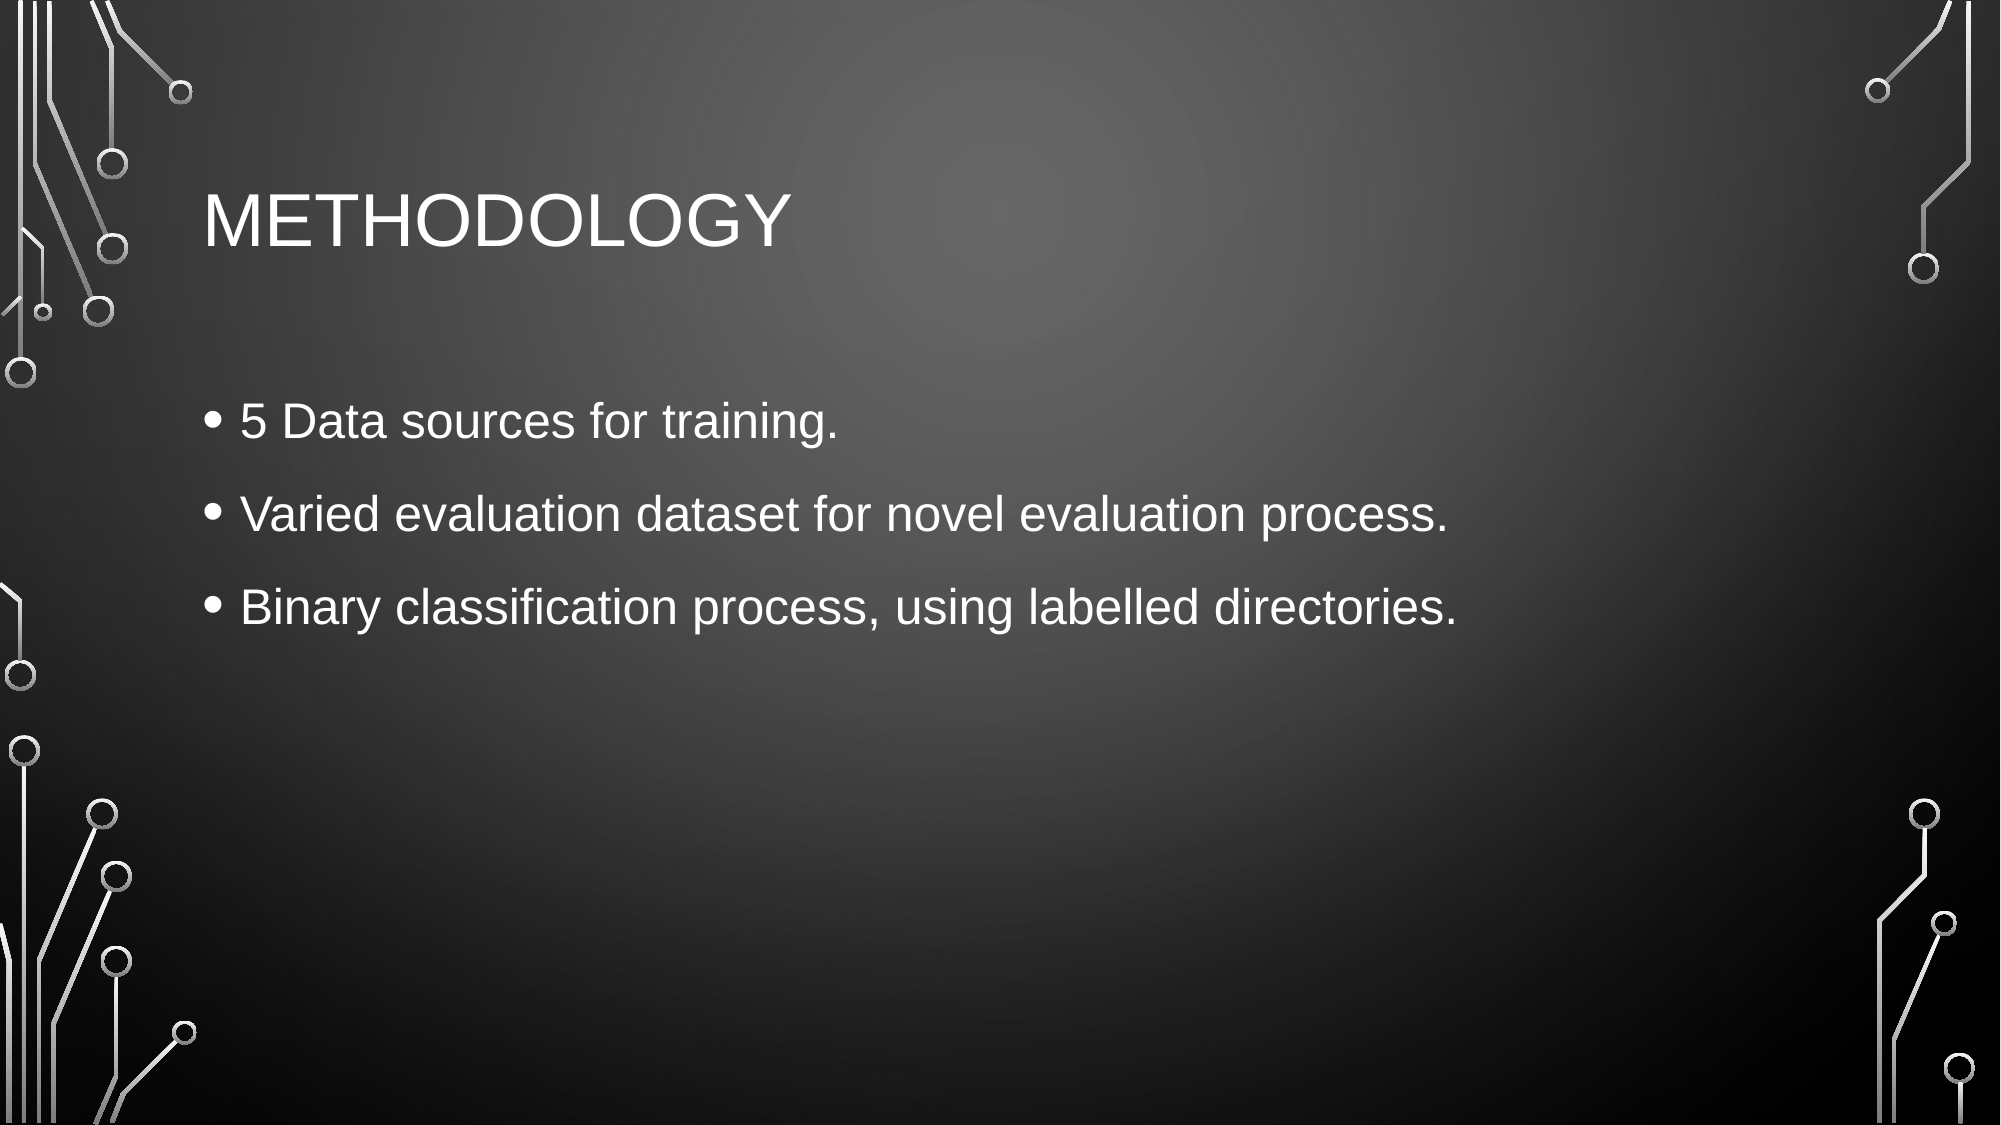

# Methodology
5 Data sources for training.
Varied evaluation dataset for novel evaluation process.
Binary classification process, using labelled directories.